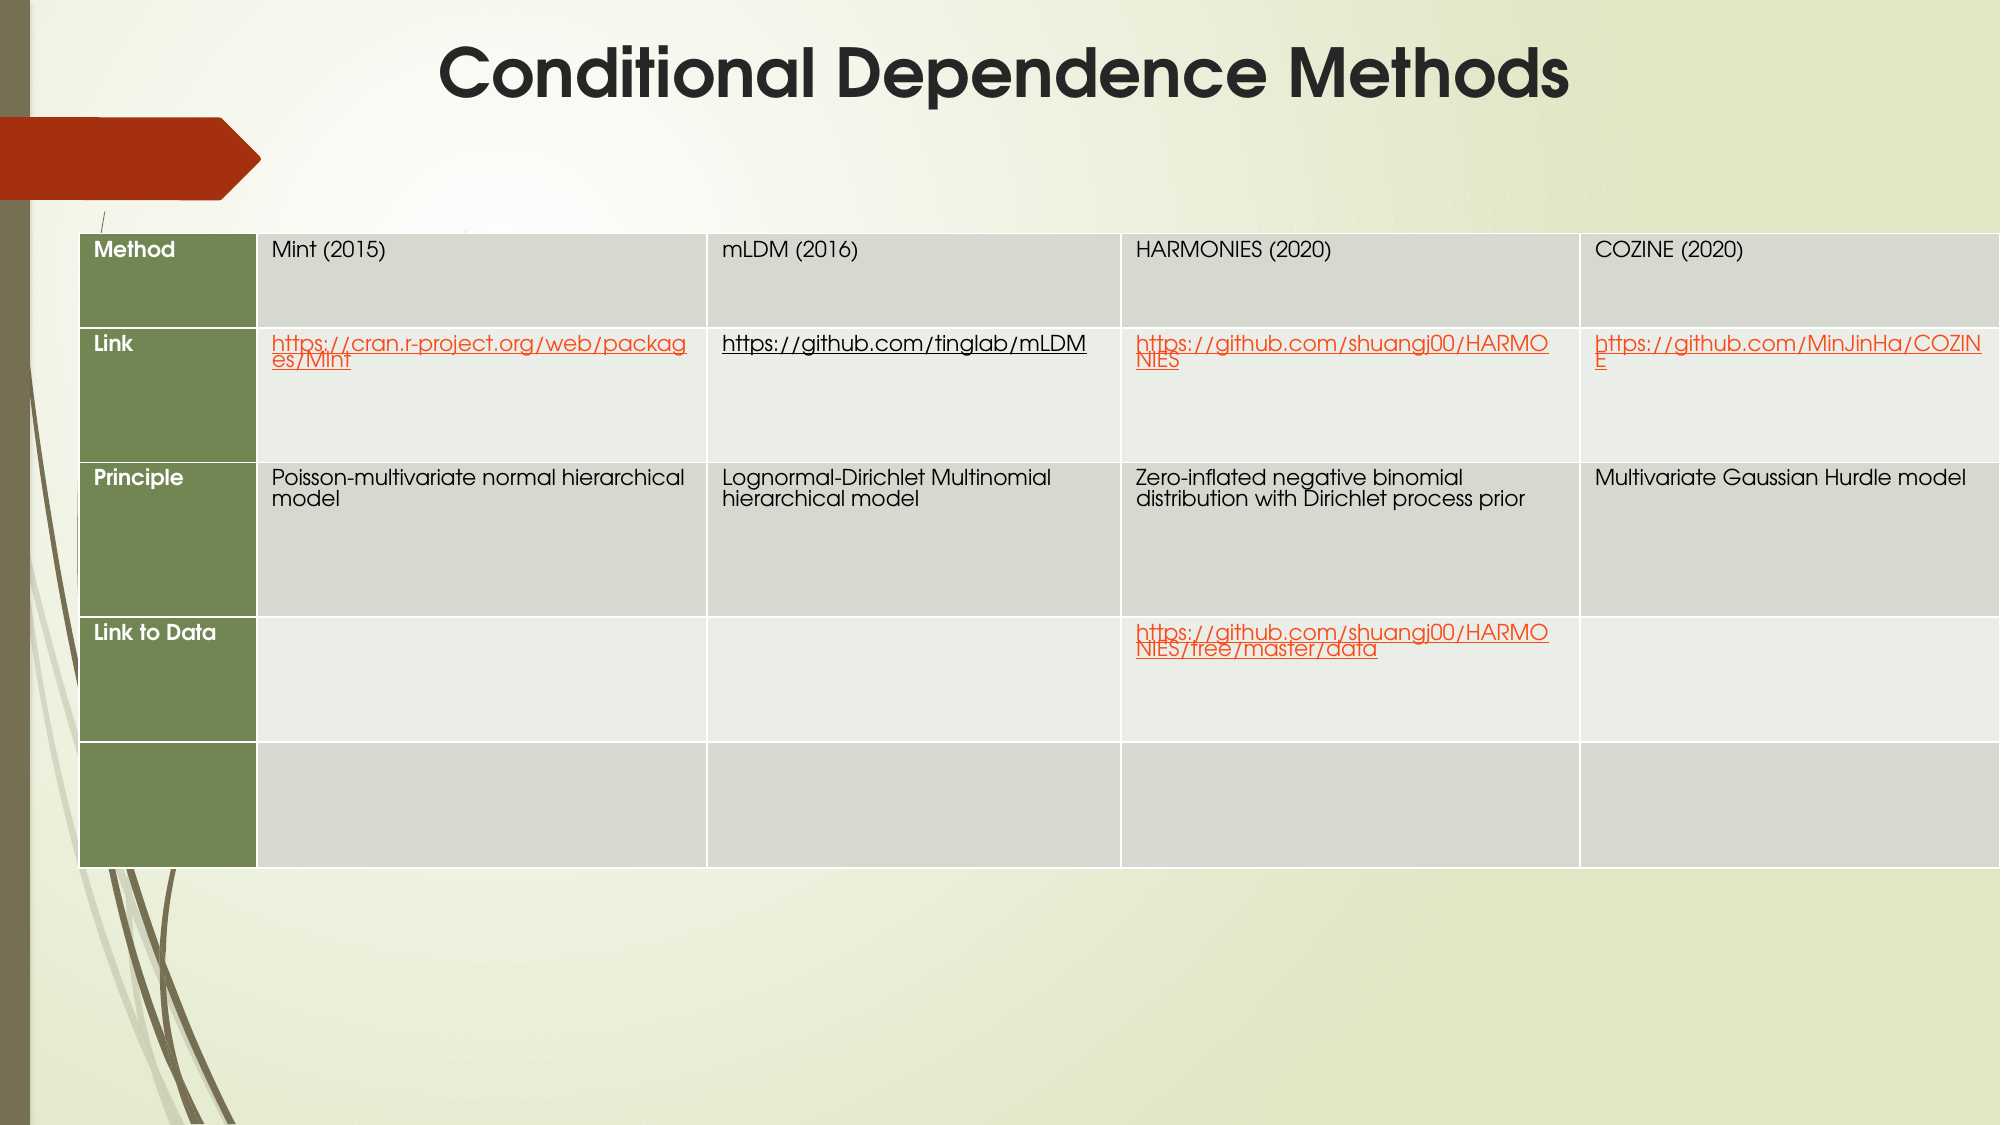

# Conditional Dependence Methods
| Method | Mint (2015) | mLDM (2016) | HARMONIES (2020) | COZINE (2020) |
| --- | --- | --- | --- | --- |
| Link | https://cran.r-project.org/web/packages/MInt | https://github.com/tinglab/mLDM | https://github.com/shuangj00/HARMONIES | https://github.com/MinJinHa/COZINE |
| Principle | Poisson-multivariate normal hierarchical model | Lognormal-Dirichlet Multinomial hierarchical model | Zero-inflated negative binomial distribution with Dirichlet process prior | Multivariate Gaussian Hurdle model |
| Link to Data |  |  | https://github.com/shuangj00/HARMONIES/tree/master/data |  |
|  |  |  |  |  |